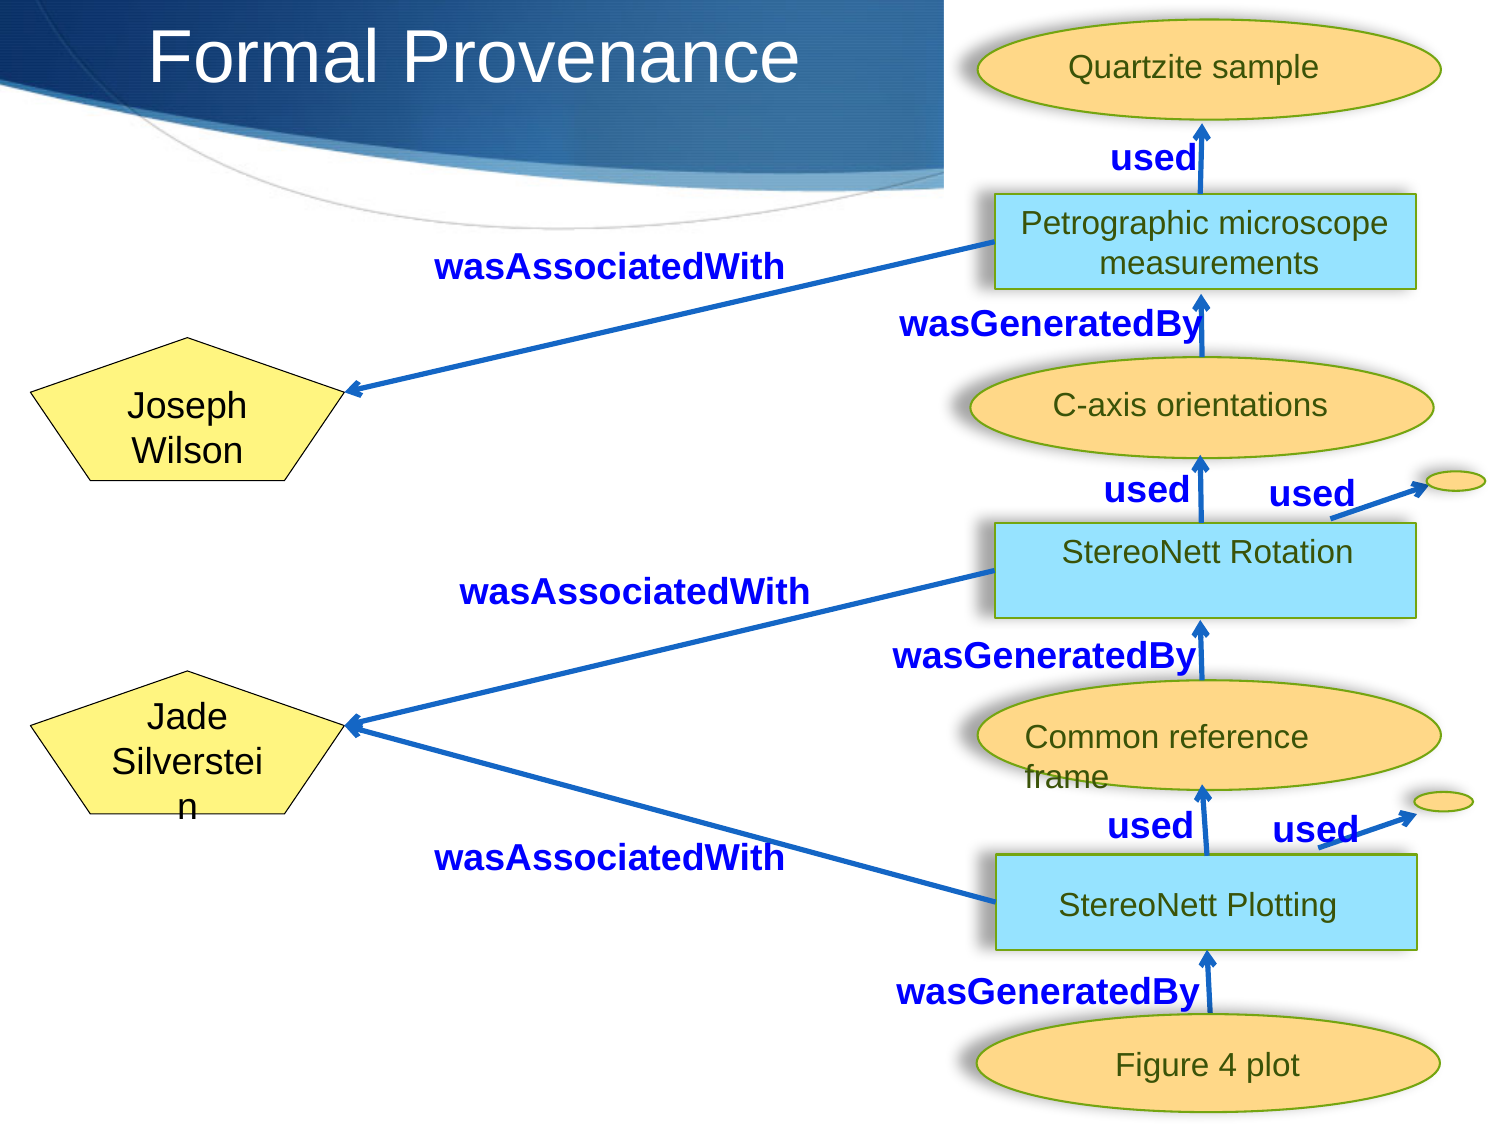

Formal Provenance

Quartzite sample
used

Petrographic microscope
measurements
wasAssociatedWith
wasGeneratedBy
Joseph Wilson

C-axis orientations
used
used

StereoNett Rotation
wasAssociatedWith
wasGeneratedBy
Jade Silverstein

Common reference frame

used
used
wasAssociatedWith

StereoNett Plotting
wasGeneratedBy

Figure 4 plot
79